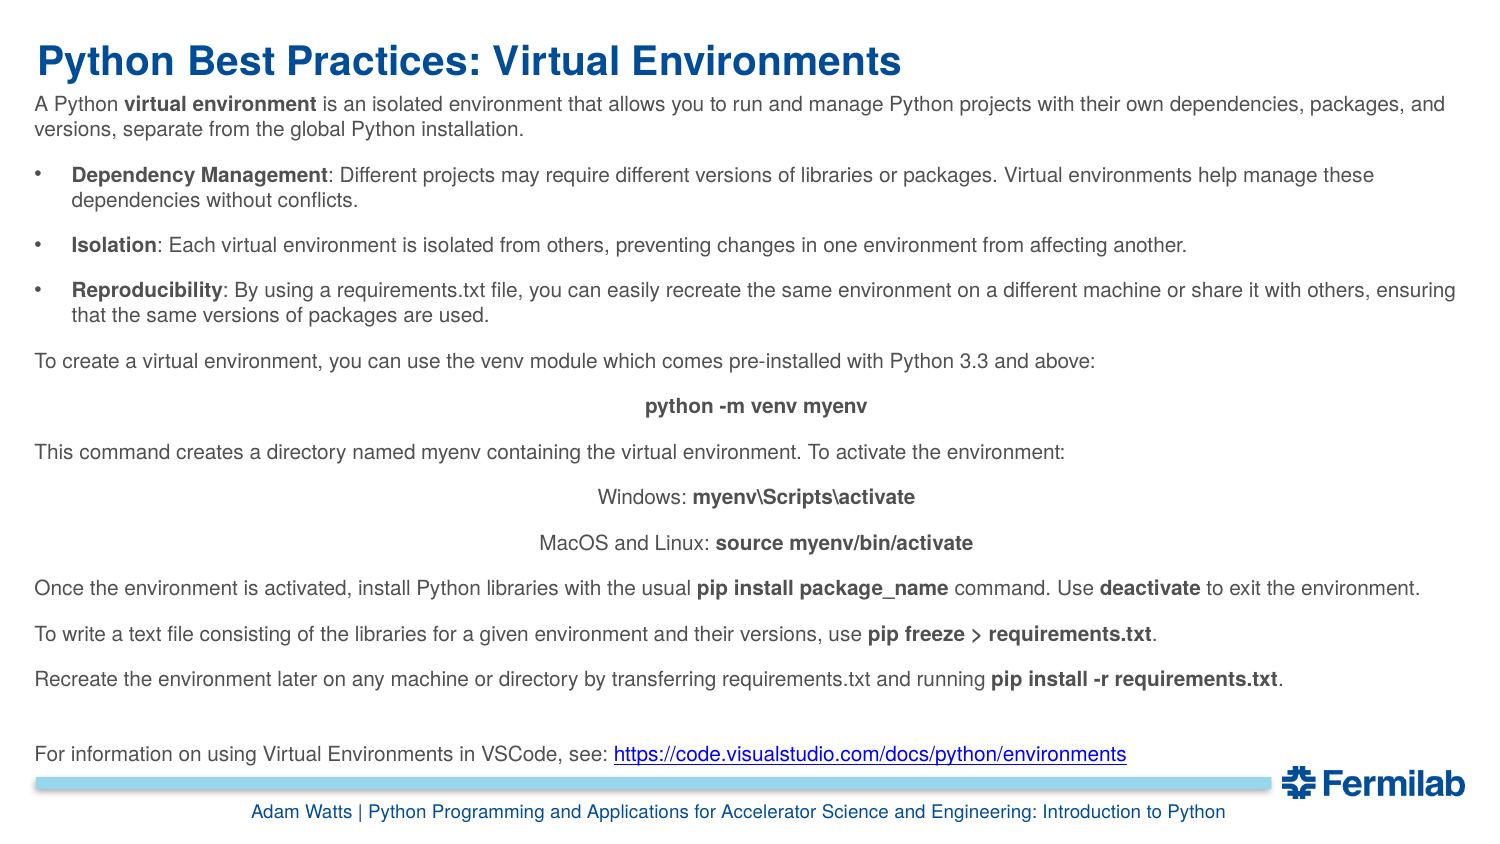

# Python Best Practices: Virtual Environments
A Python virtual environment is an isolated environment that allows you to run and manage Python projects with their own dependencies, packages, and versions, separate from the global Python installation.
Dependency Management: Different projects may require different versions of libraries or packages. Virtual environments help manage these dependencies without conflicts.
Isolation: Each virtual environment is isolated from others, preventing changes in one environment from affecting another.
Reproducibility: By using a requirements.txt file, you can easily recreate the same environment on a different machine or share it with others, ensuring that the same versions of packages are used.
To create a virtual environment, you can use the venv module which comes pre-installed with Python 3.3 and above:
python -m venv myenv
This command creates a directory named myenv containing the virtual environment. To activate the environment:
Windows: myenv\Scripts\activate
MacOS and Linux: source myenv/bin/activate
Once the environment is activated, install Python libraries with the usual pip install package_name command. Use deactivate to exit the environment.
To write a text file consisting of the libraries for a given environment and their versions, use pip freeze > requirements.txt.
Recreate the environment later on any machine or directory by transferring requirements.txt and running pip install -r requirements.txt.
For information on using Virtual Environments in VSCode, see: https://code.visualstudio.com/docs/python/environments

Adam Watts | Python Programming and Applications for Accelerator Science and Engineering: Introduction to Python